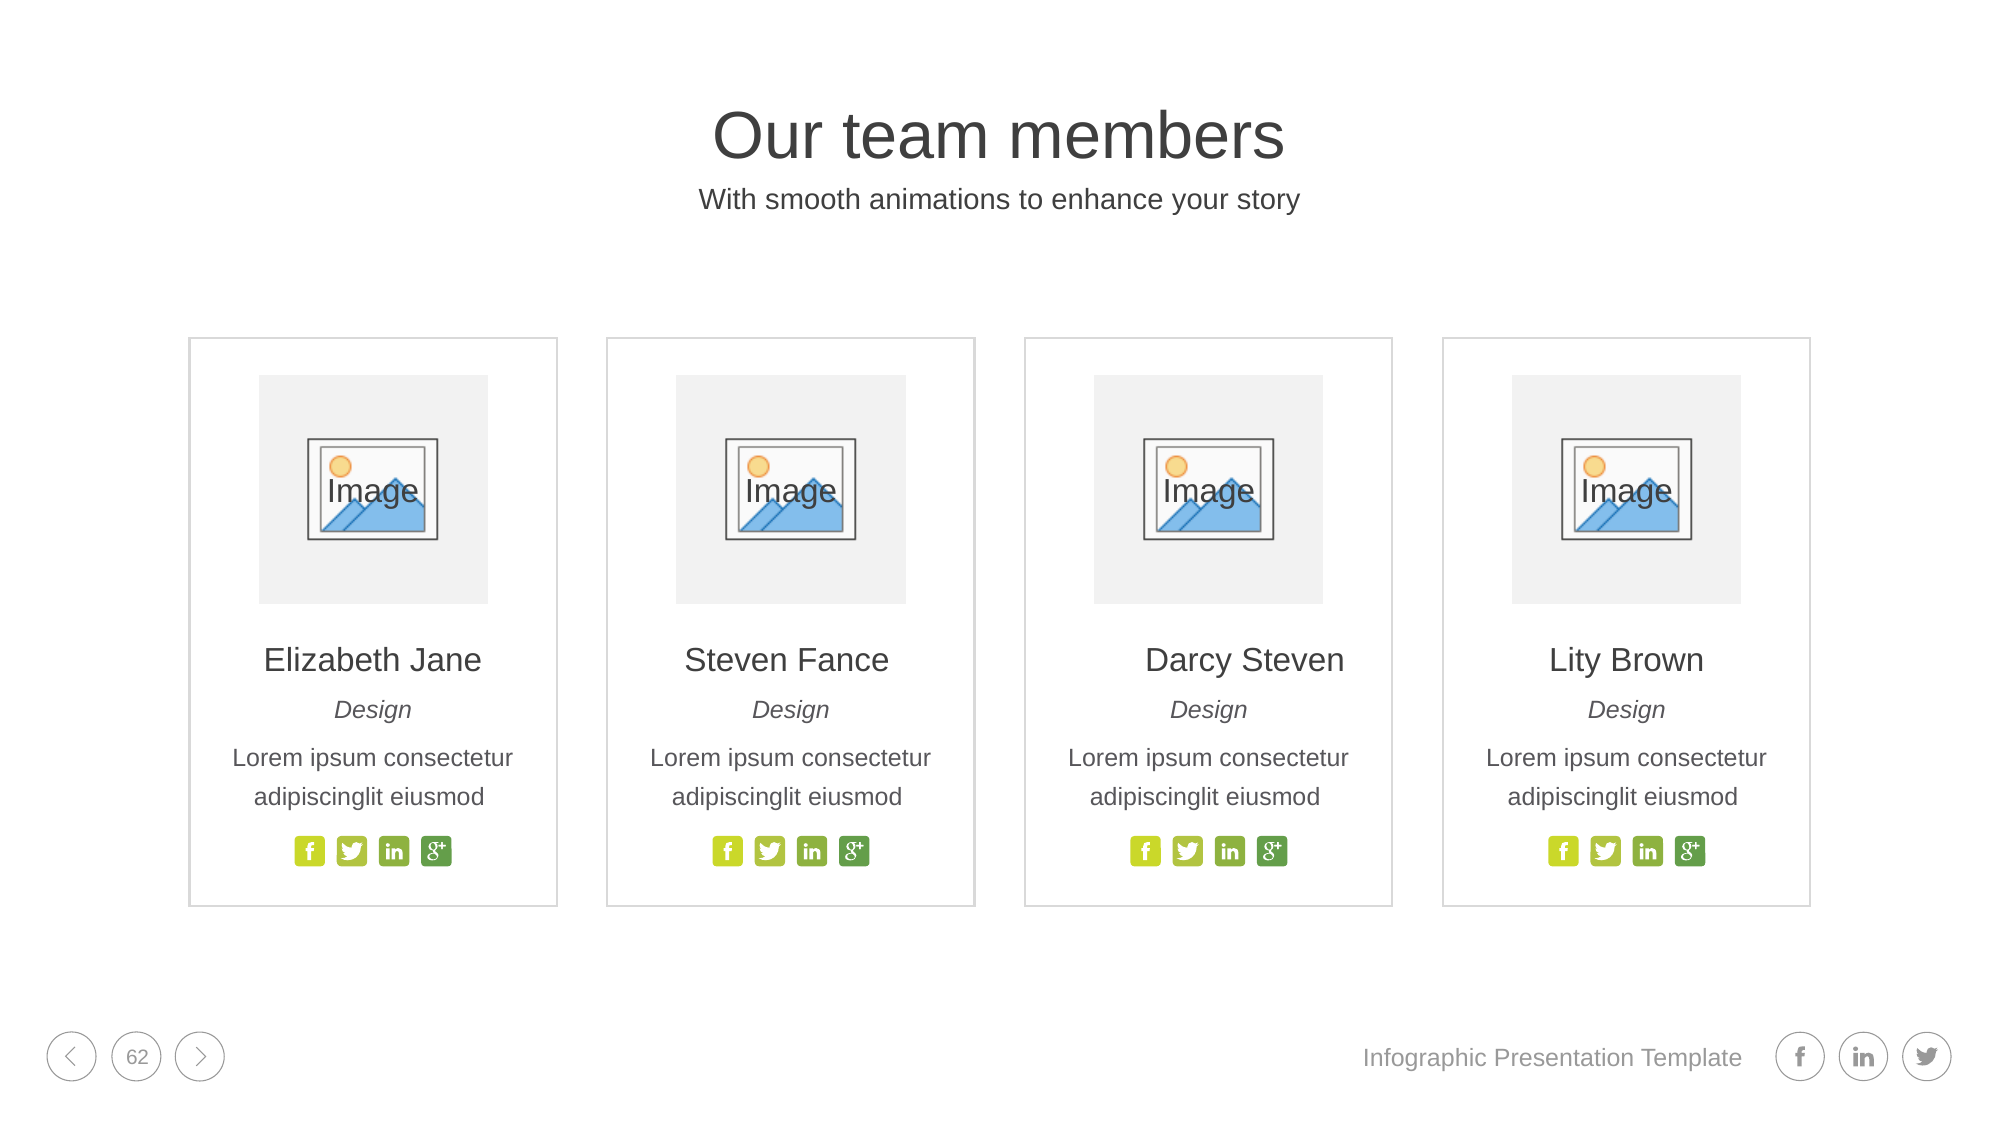

Our team members
With smooth animations to enhance your story

Elizabeth Jane
Steven Fance
Darcy Steven
Lity Brown
Design
Design
Design
Design
Lorem ipsum consectetur adipiscinglit eiusmod
Lorem ipsum consectetur adipiscinglit eiusmod
Lorem ipsum consectetur adipiscinglit eiusmod
Lorem ipsum consectetur adipiscinglit eiusmod

62